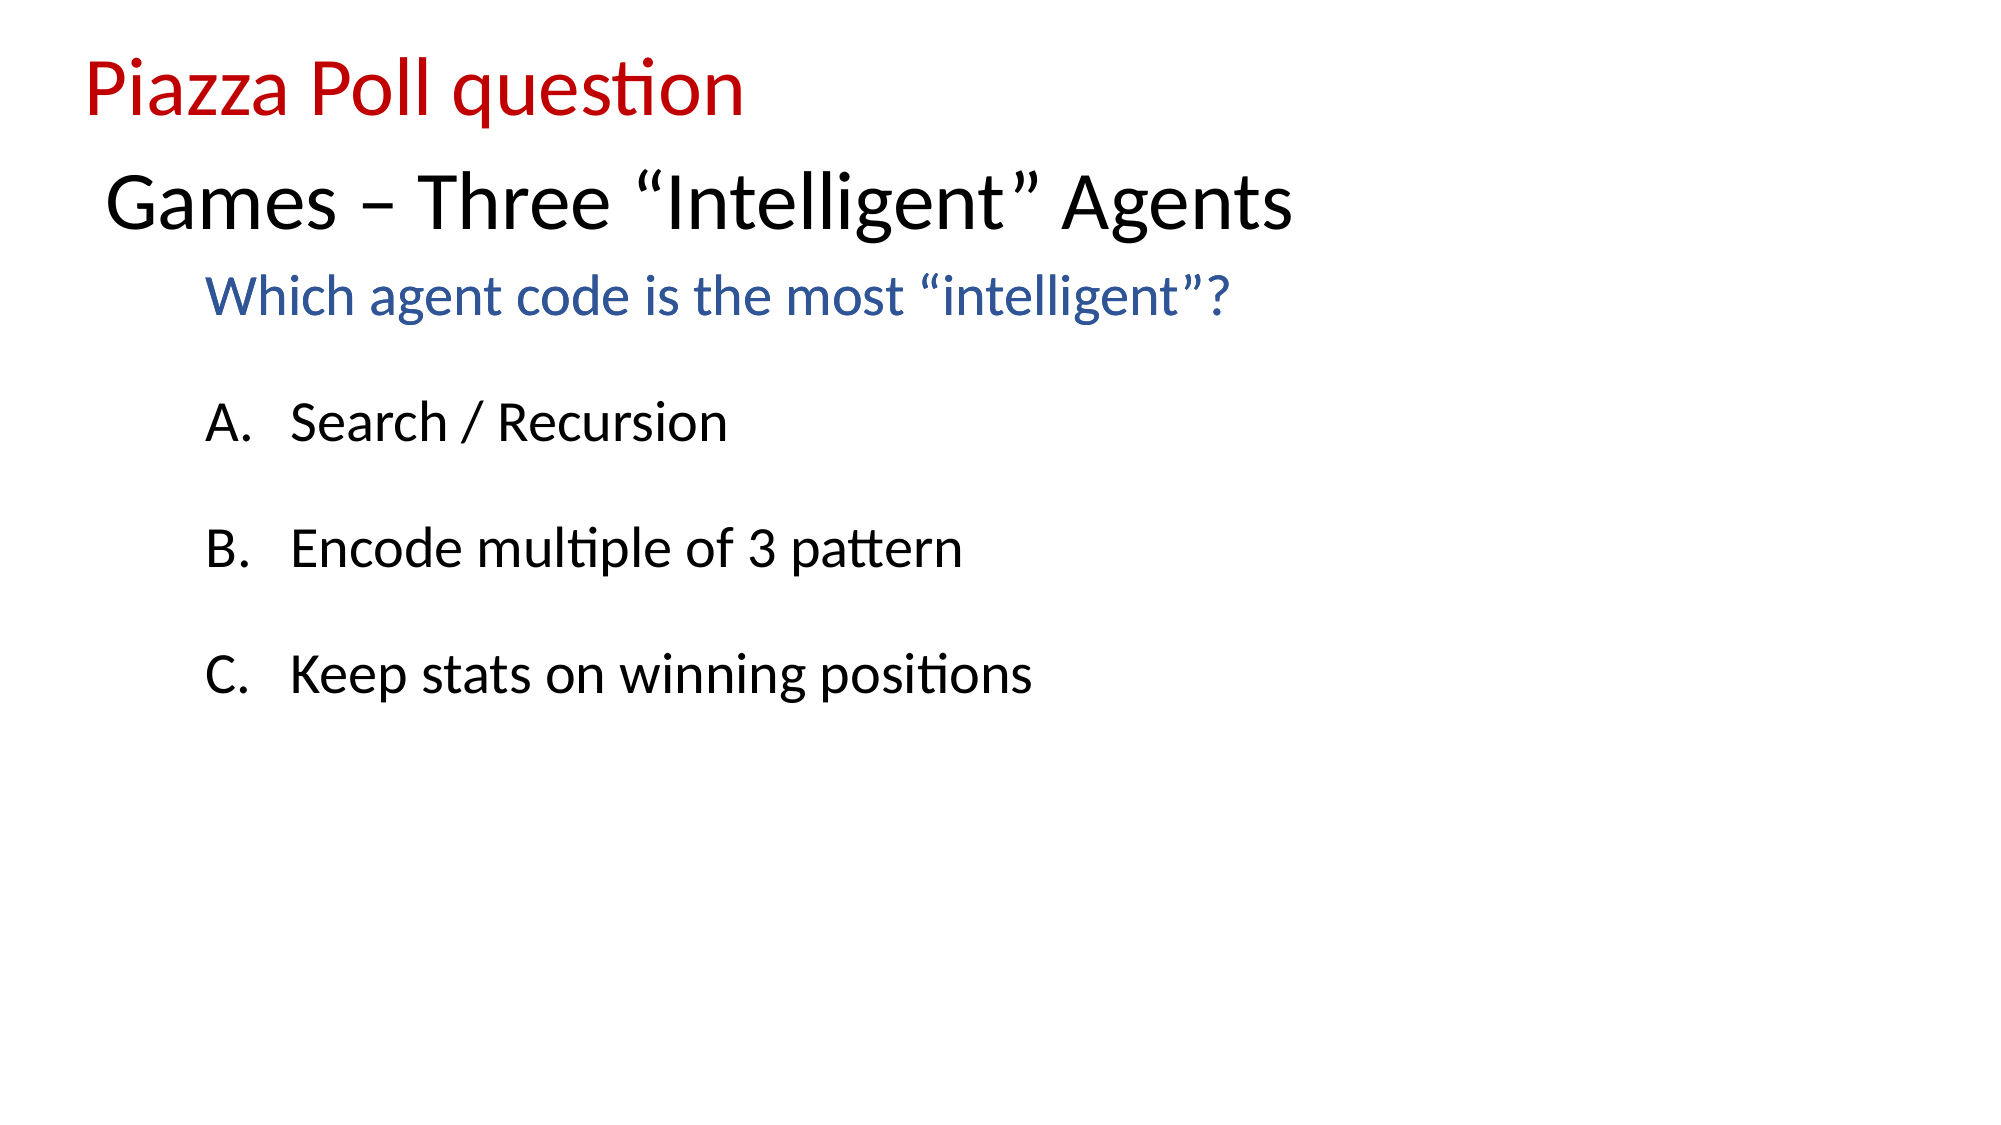

Piazza Poll question
Games – Three “Intelligent” Agents
Which agent code is the most “intelligent”?
Search / Recursion
Encode multiple of 3 pattern
Keep stats on winning positions
Which agent code is the most “intelligent”?